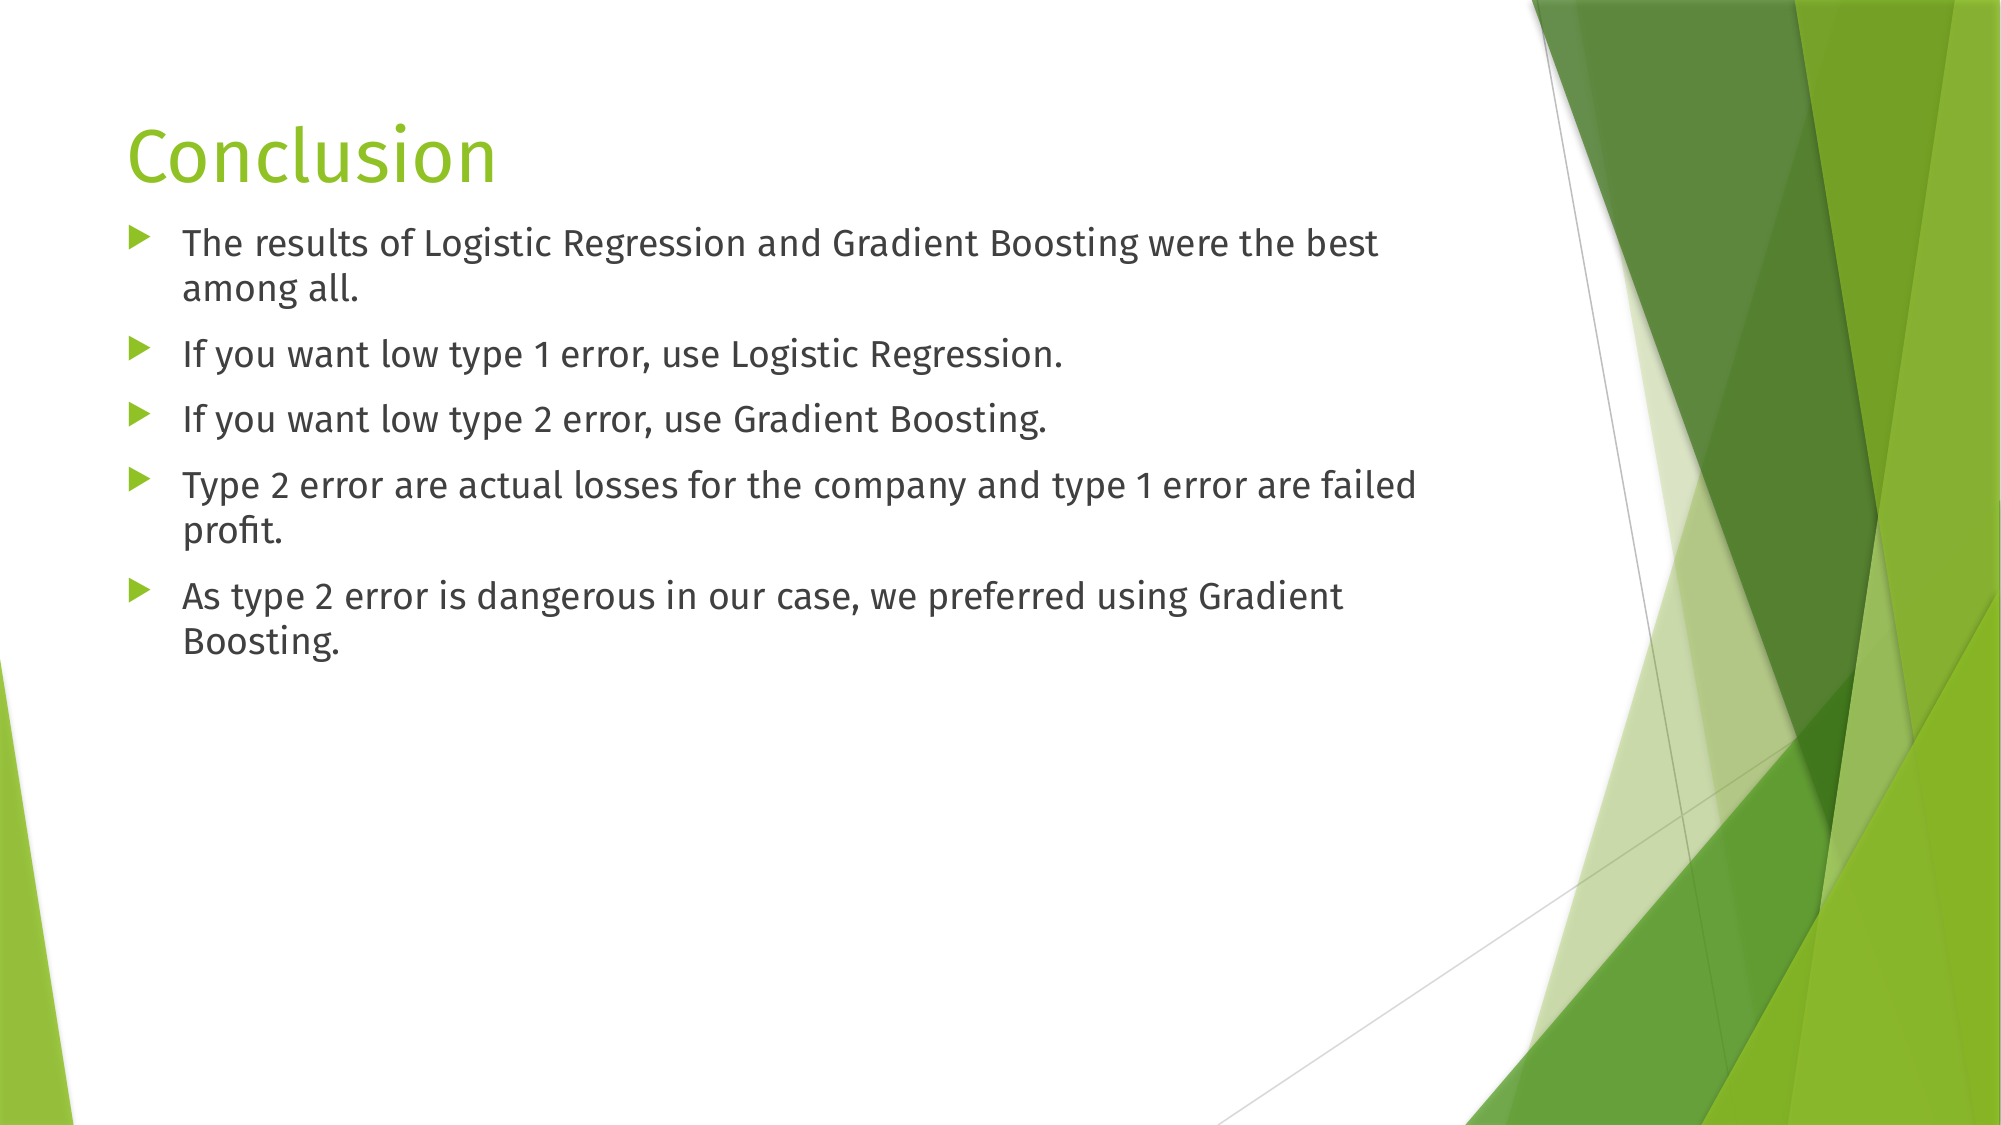

# Conclusion
The results of Logistic Regression and Gradient Boosting were the best among all.
If you want low type 1 error, use Logistic Regression.
If you want low type 2 error, use Gradient Boosting.
Type 2 error are actual losses for the company and type 1 error are failed profit.
As type 2 error is dangerous in our case, we preferred using Gradient Boosting.